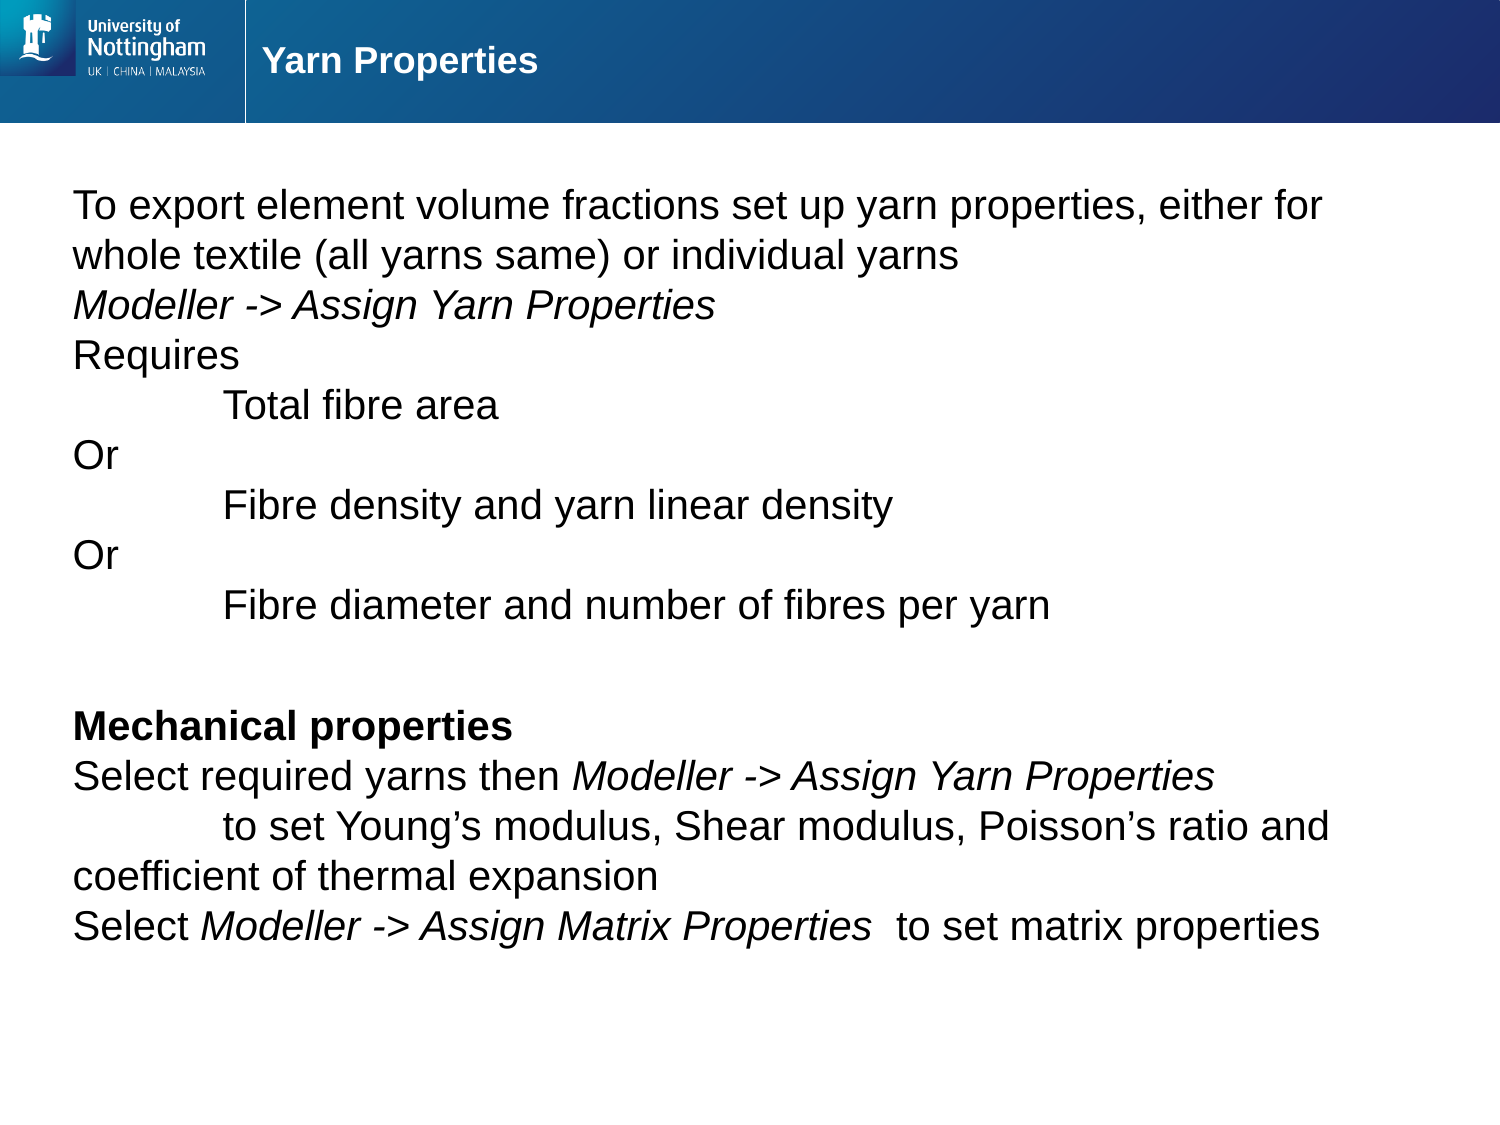

# Yarn Properties
To export element volume fractions set up yarn properties, either for whole textile (all yarns same) or individual yarns
Modeller -> Assign Yarn Properties
Requires
	Total fibre area
Or
	Fibre density and yarn linear density
Or
	Fibre diameter and number of fibres per yarn
Mechanical properties
Select required yarns then Modeller -> Assign Yarn Properties
	to set Young’s modulus, Shear modulus, Poisson’s ratio and 	coefficient of thermal expansion
Select Modeller -> Assign Matrix Properties  to set matrix properties